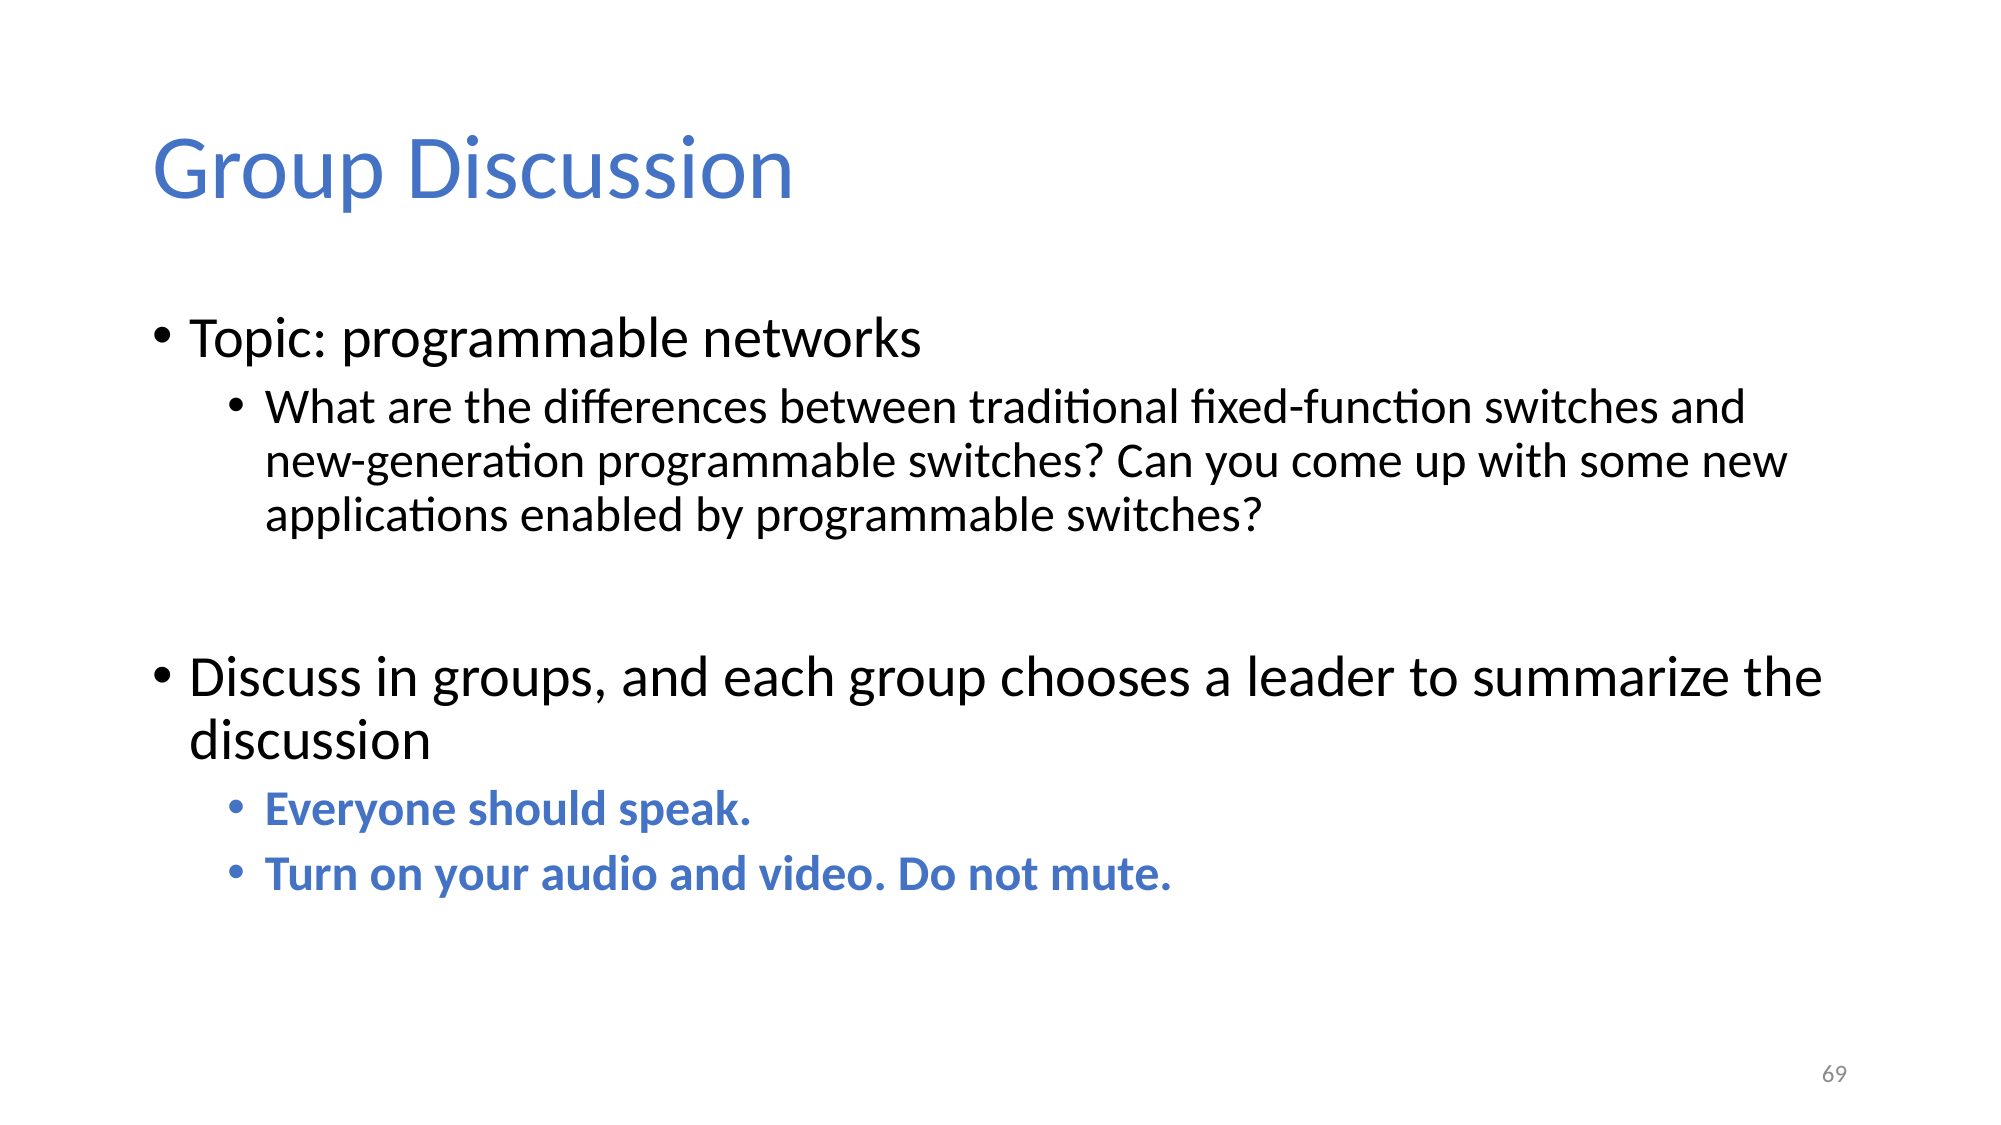

# Group Discussion
Topic: programmable networks
What are the differences between traditional fixed-function switches and new-generation programmable switches? Can you come up with some new applications enabled by programmable switches?

Discuss in groups, and each group chooses a leader to summarize the discussion
Everyone should speak.
Turn on your audio and video. Do not mute.
69